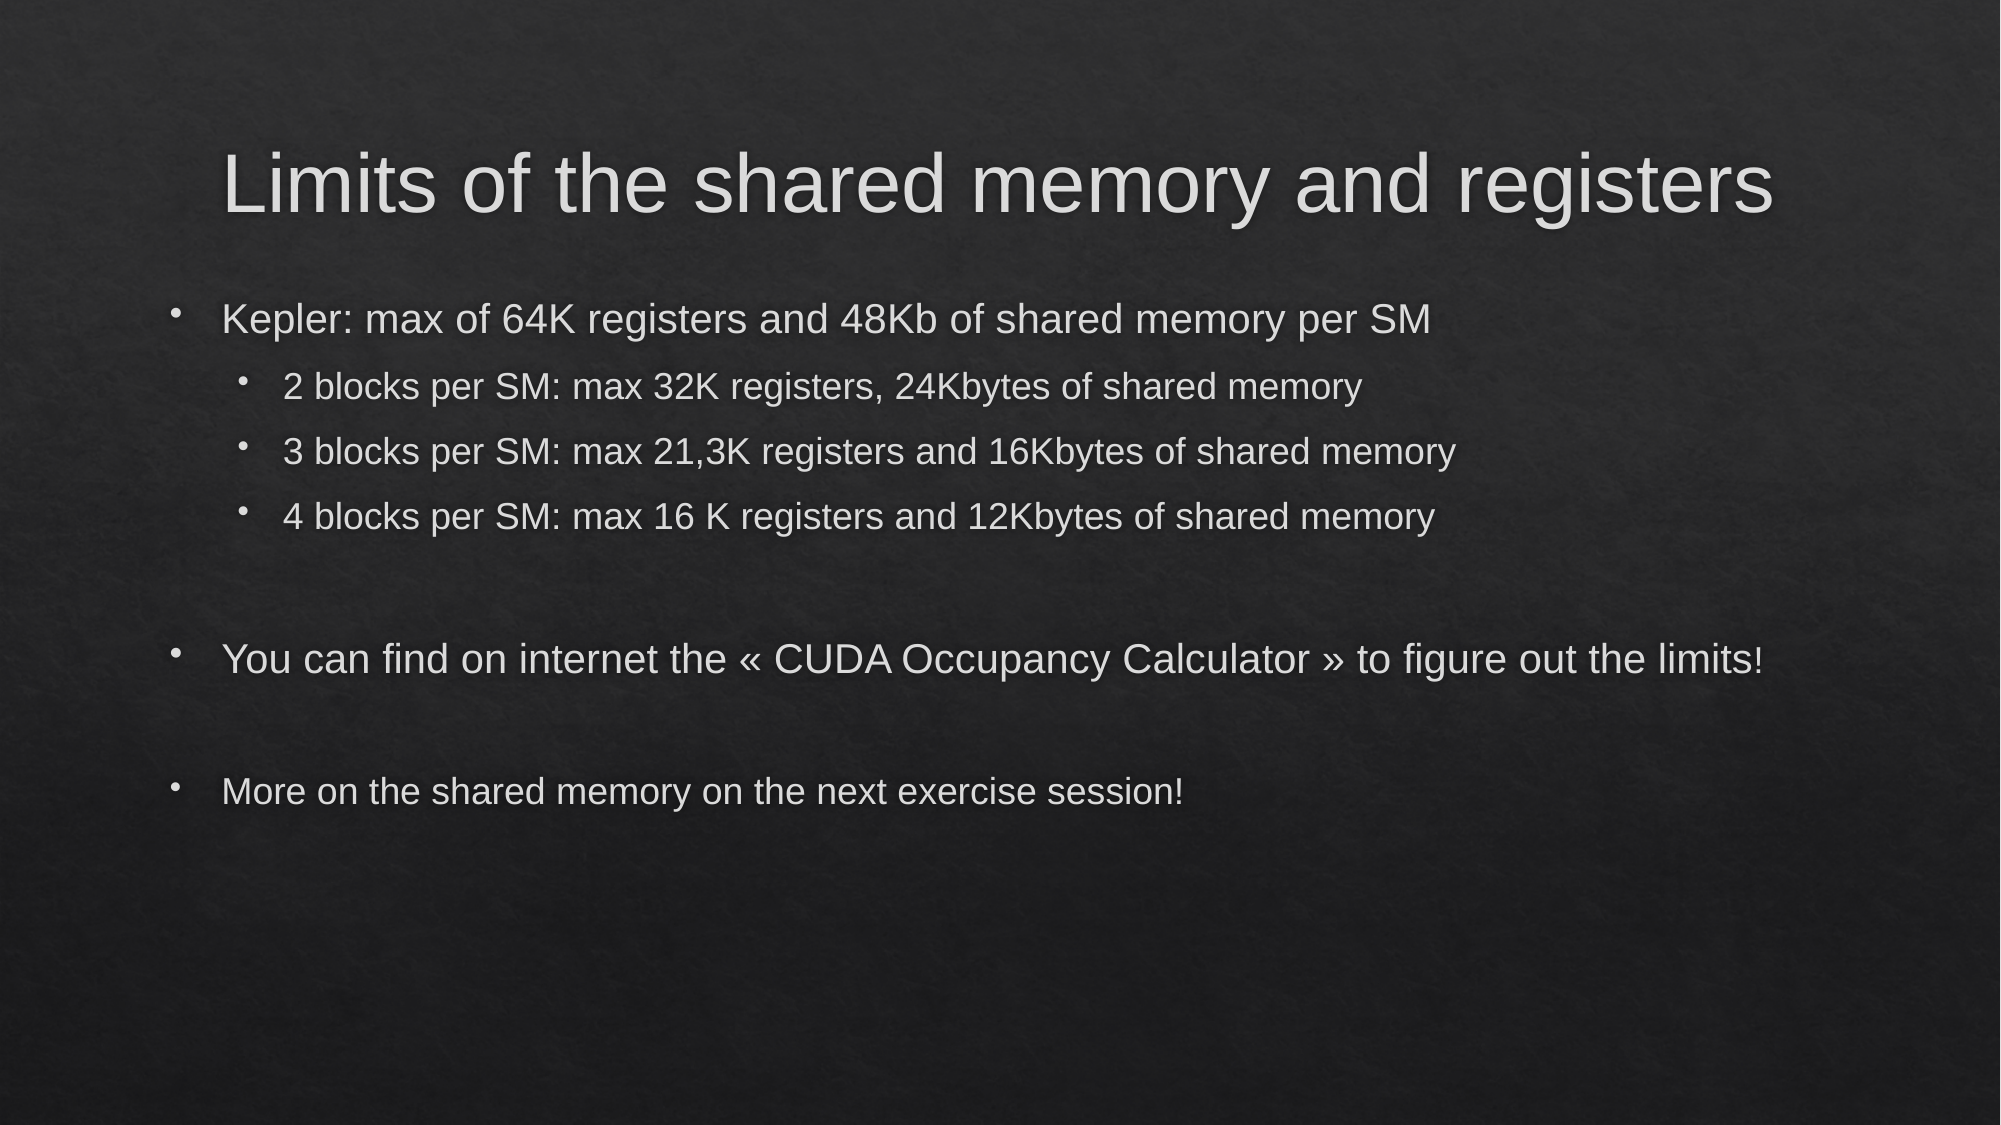

# Limits of the shared memory and registers
Kepler: max of 64K registers and 48Kb of shared memory per SM
2 blocks per SM: max 32K registers, 24Kbytes of shared memory
3 blocks per SM: max 21,3K registers and 16Kbytes of shared memory
4 blocks per SM: max 16 K registers and 12Kbytes of shared memory

You can find on internet the « CUDA Occupancy Calculator » to figure out the limits!

More on the shared memory on the next exercise session!